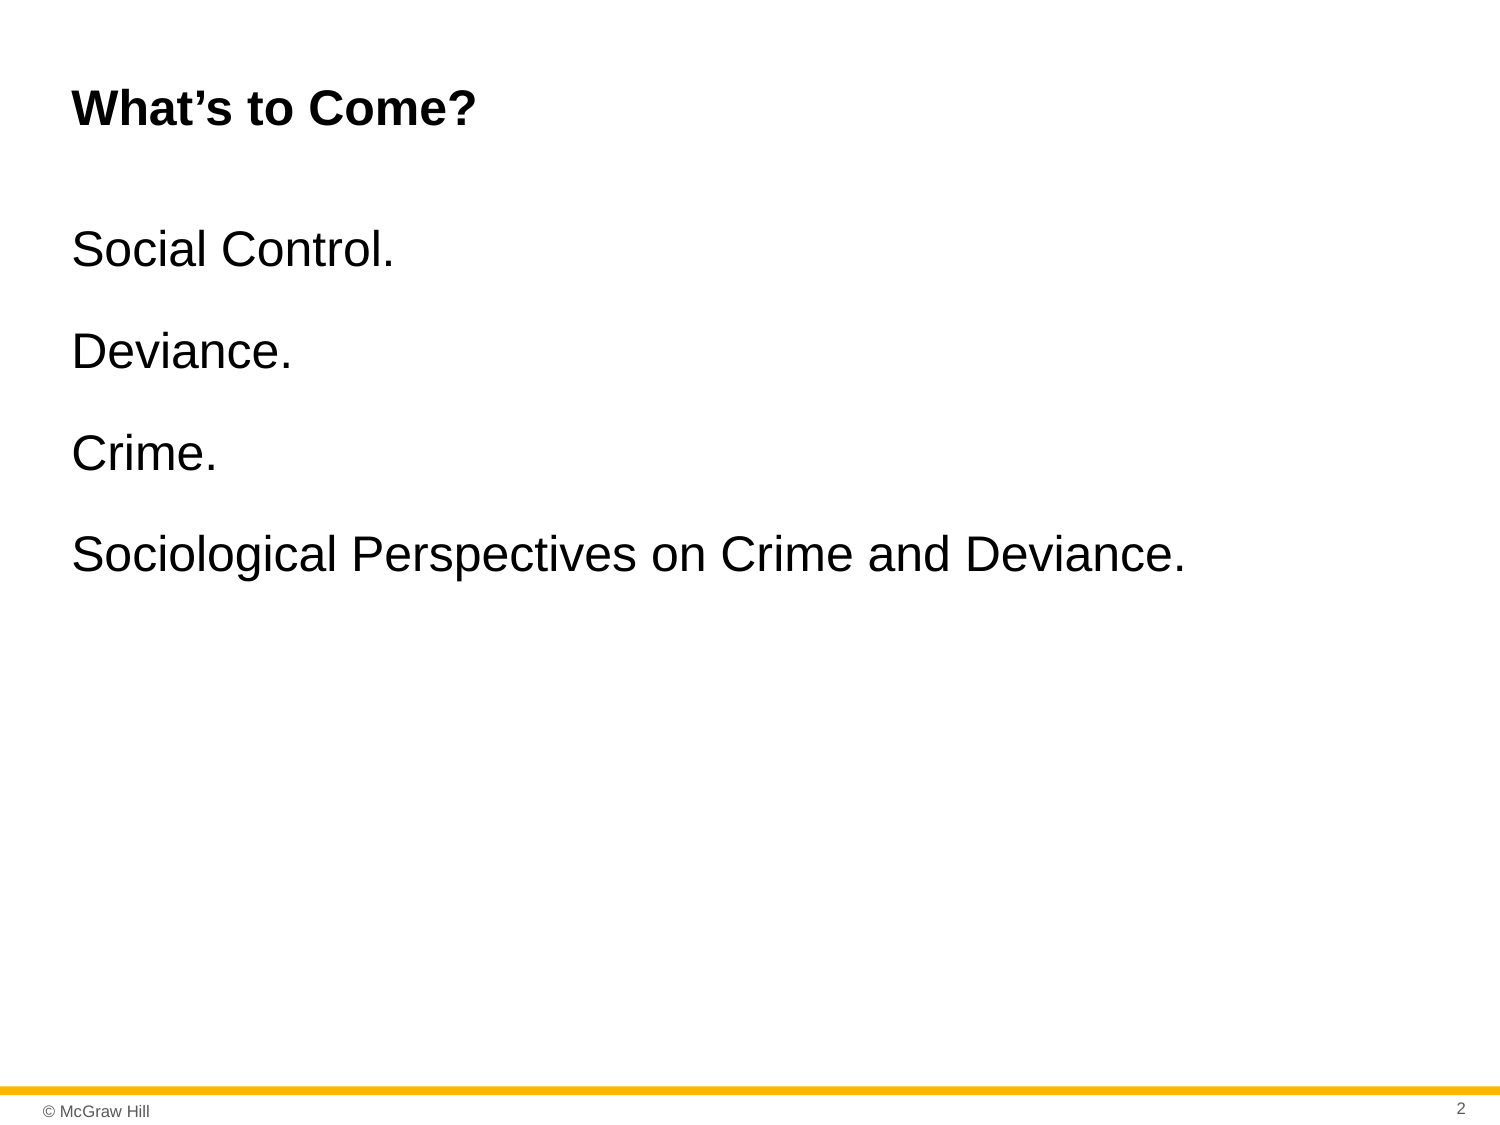

# What’s to Come?
Social Control.
Deviance.
Crime.
Sociological Perspectives on Crime and Deviance.